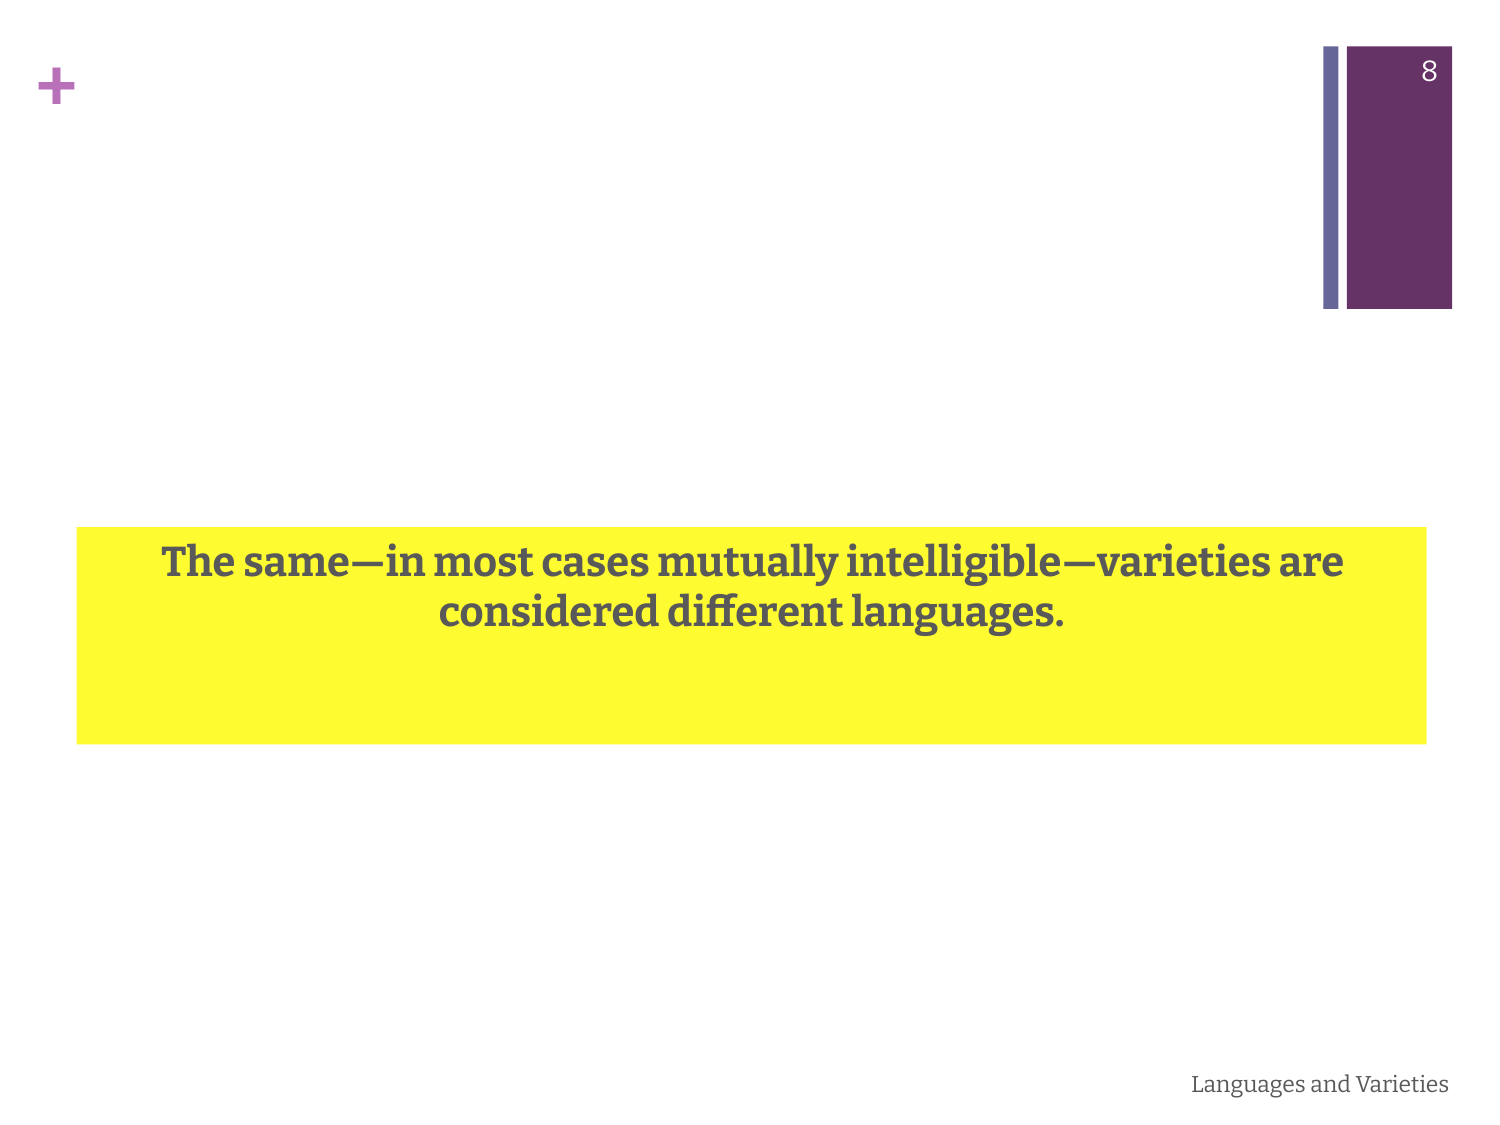

8
#
The same—in most cases mutually intelligible—varieties are considered different languages.
Languages and Varieties